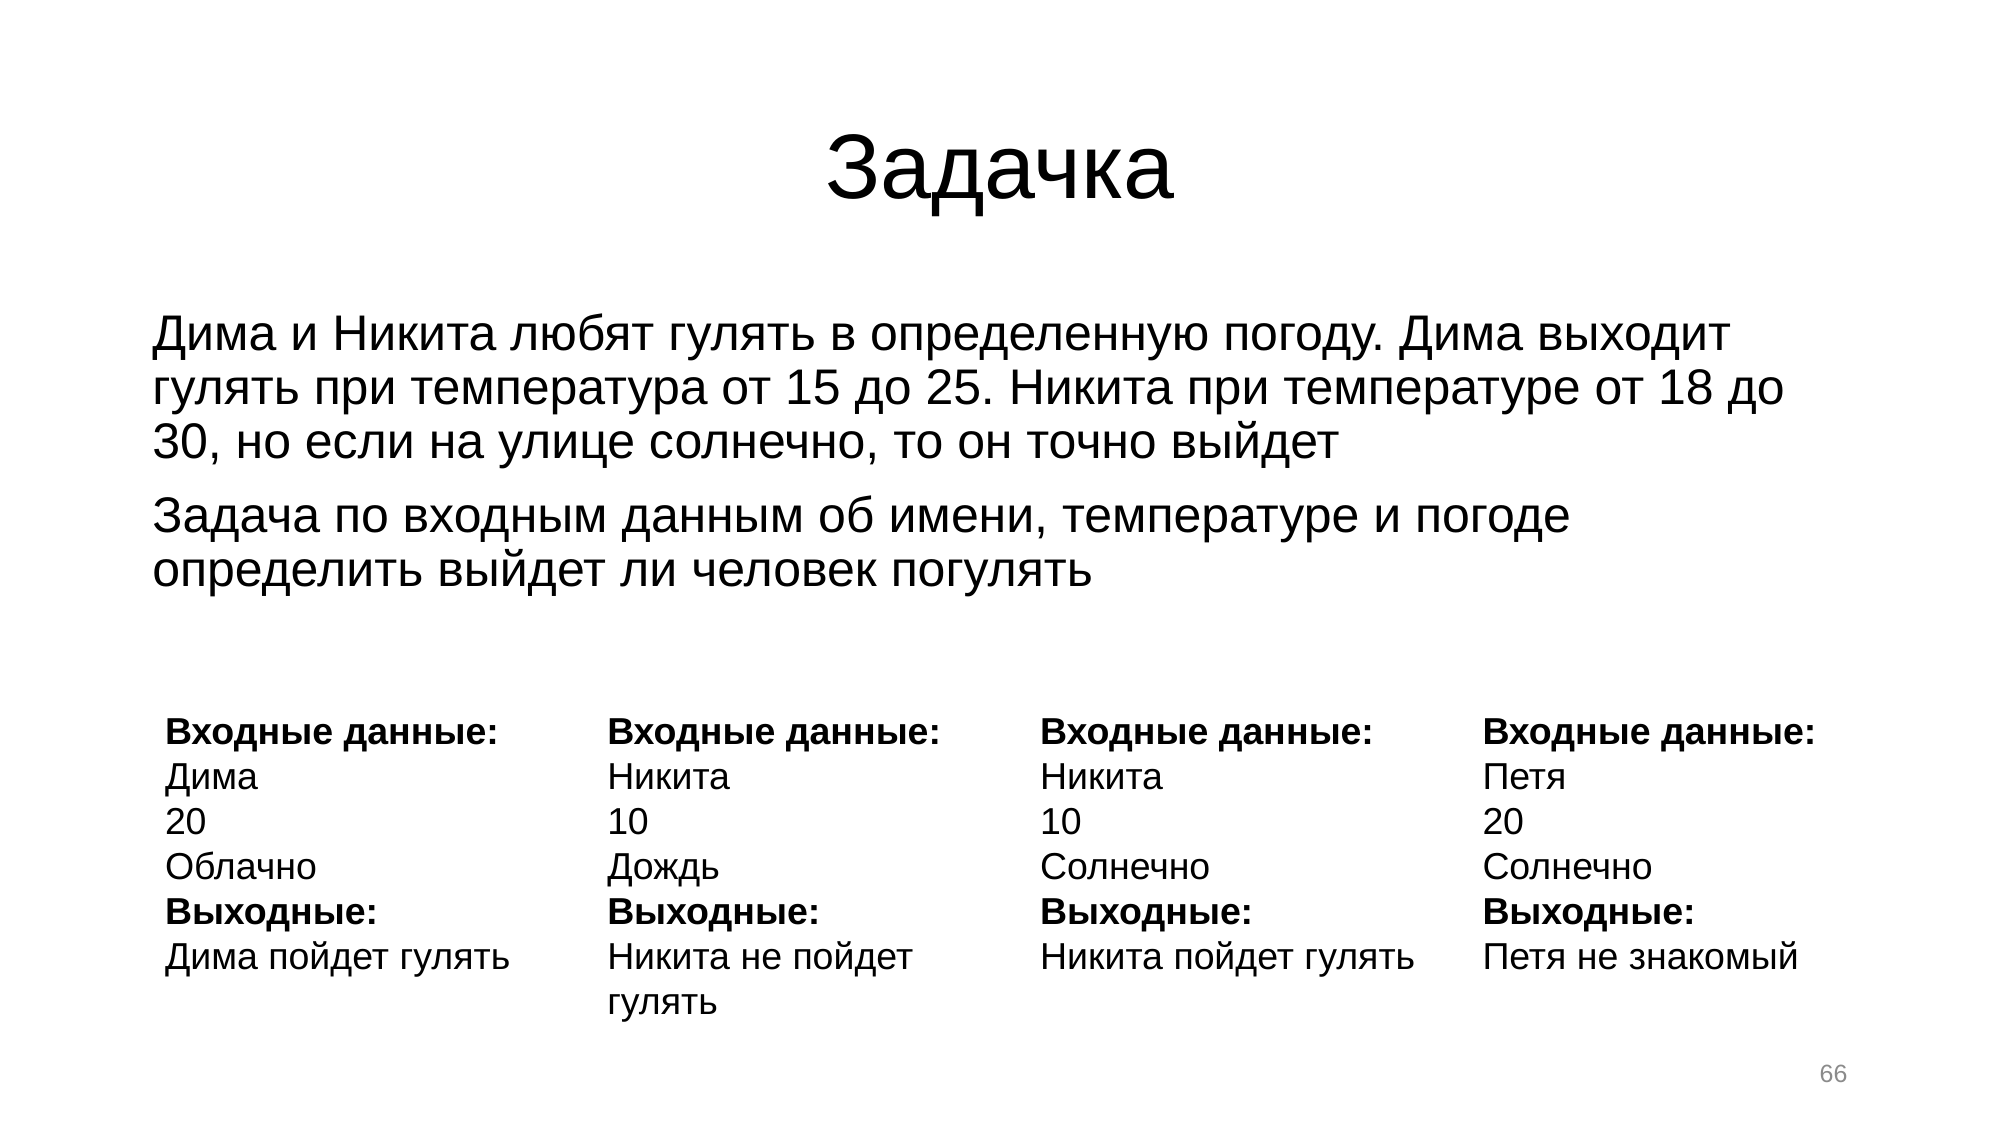

# Задачка
Дима и Никита любят гулять в определенную погоду. Дима выходит гулять при температура от 15 до 25. Никита при температуре от 18 до 30, но если на улице солнечно, то он точно выйдет
Задача по входным данным об имени, температуре и погоде определить выйдет ли человек погулять

Входные данные:
Никита
10
Дождь
Выходные:
Никита не пойдет гулять
Входные данные:
Дима
20
Облачно
Выходные:
Дима пойдет гулять
Входные данные:
Никита
10
Солнечно
Выходные:
Никита пойдет гулять
Входные данные:
Петя
20
Солнечно
Выходные:
Петя не знакомый
66